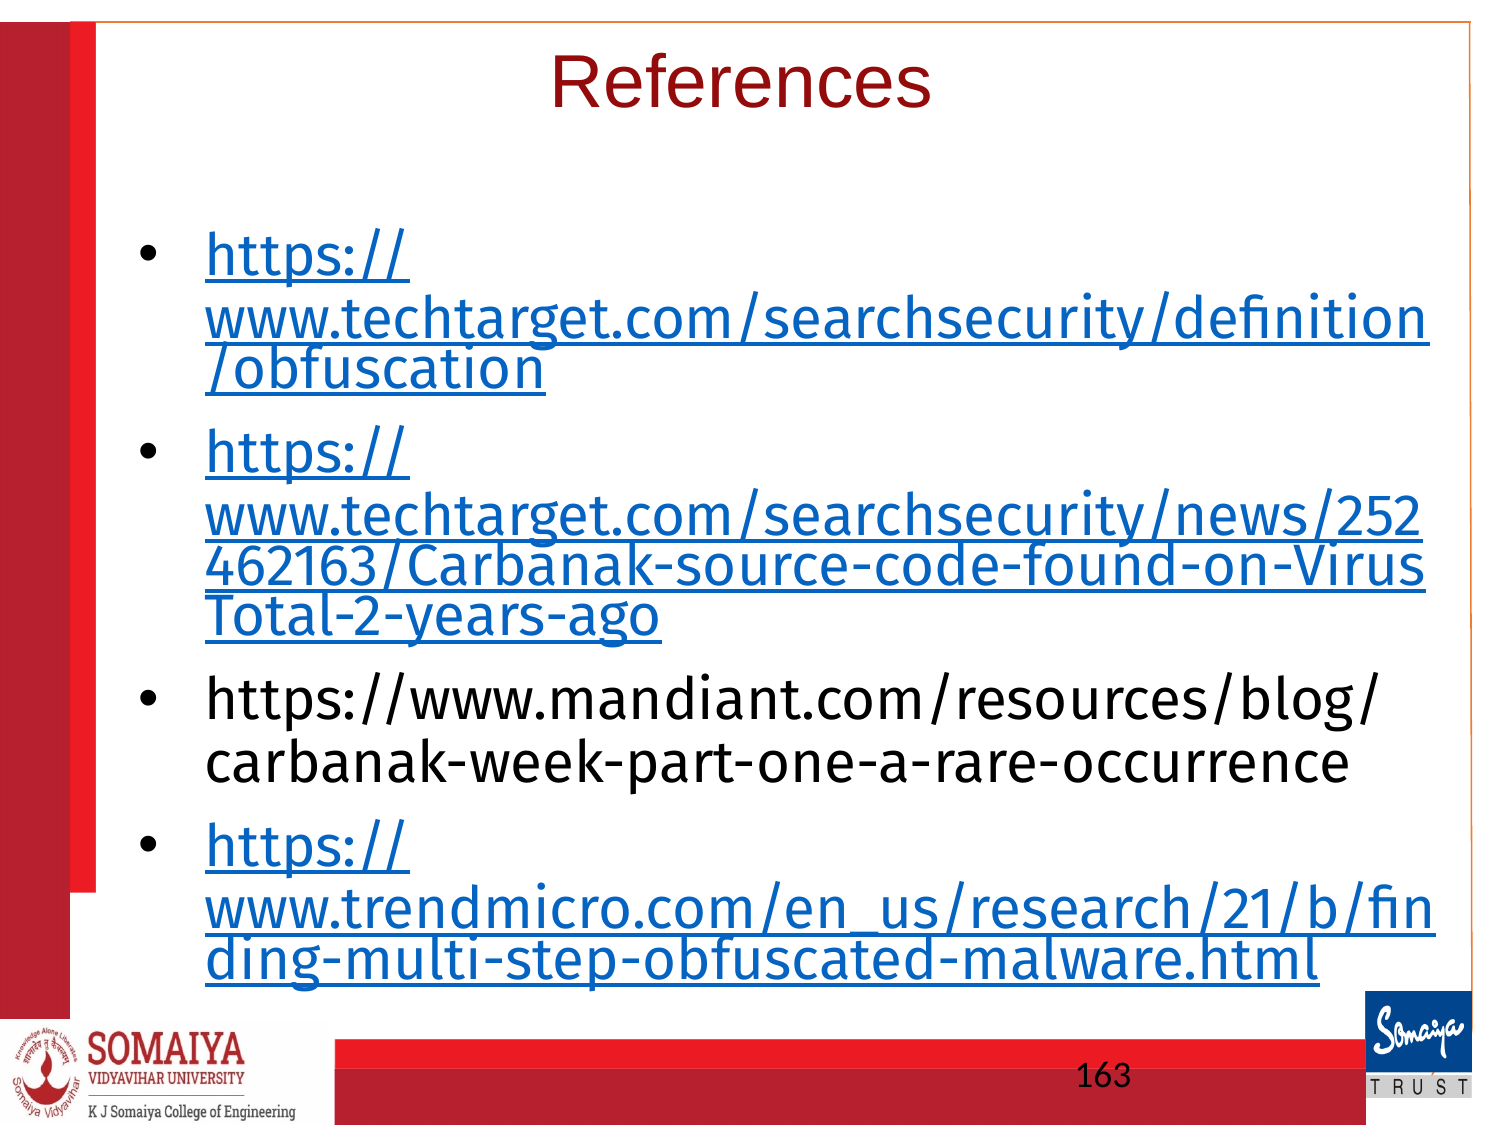

# References
https://www.techtarget.com/searchsecurity/definition/obfuscation
https://www.techtarget.com/searchsecurity/news/252462163/Carbanak-source-code-found-on-VirusTotal-2-years-ago
https://www.mandiant.com/resources/blog/carbanak-week-part-one-a-rare-occurrence
https://www.trendmicro.com/en_us/research/21/b/finding-multi-step-obfuscated-malware.html
163